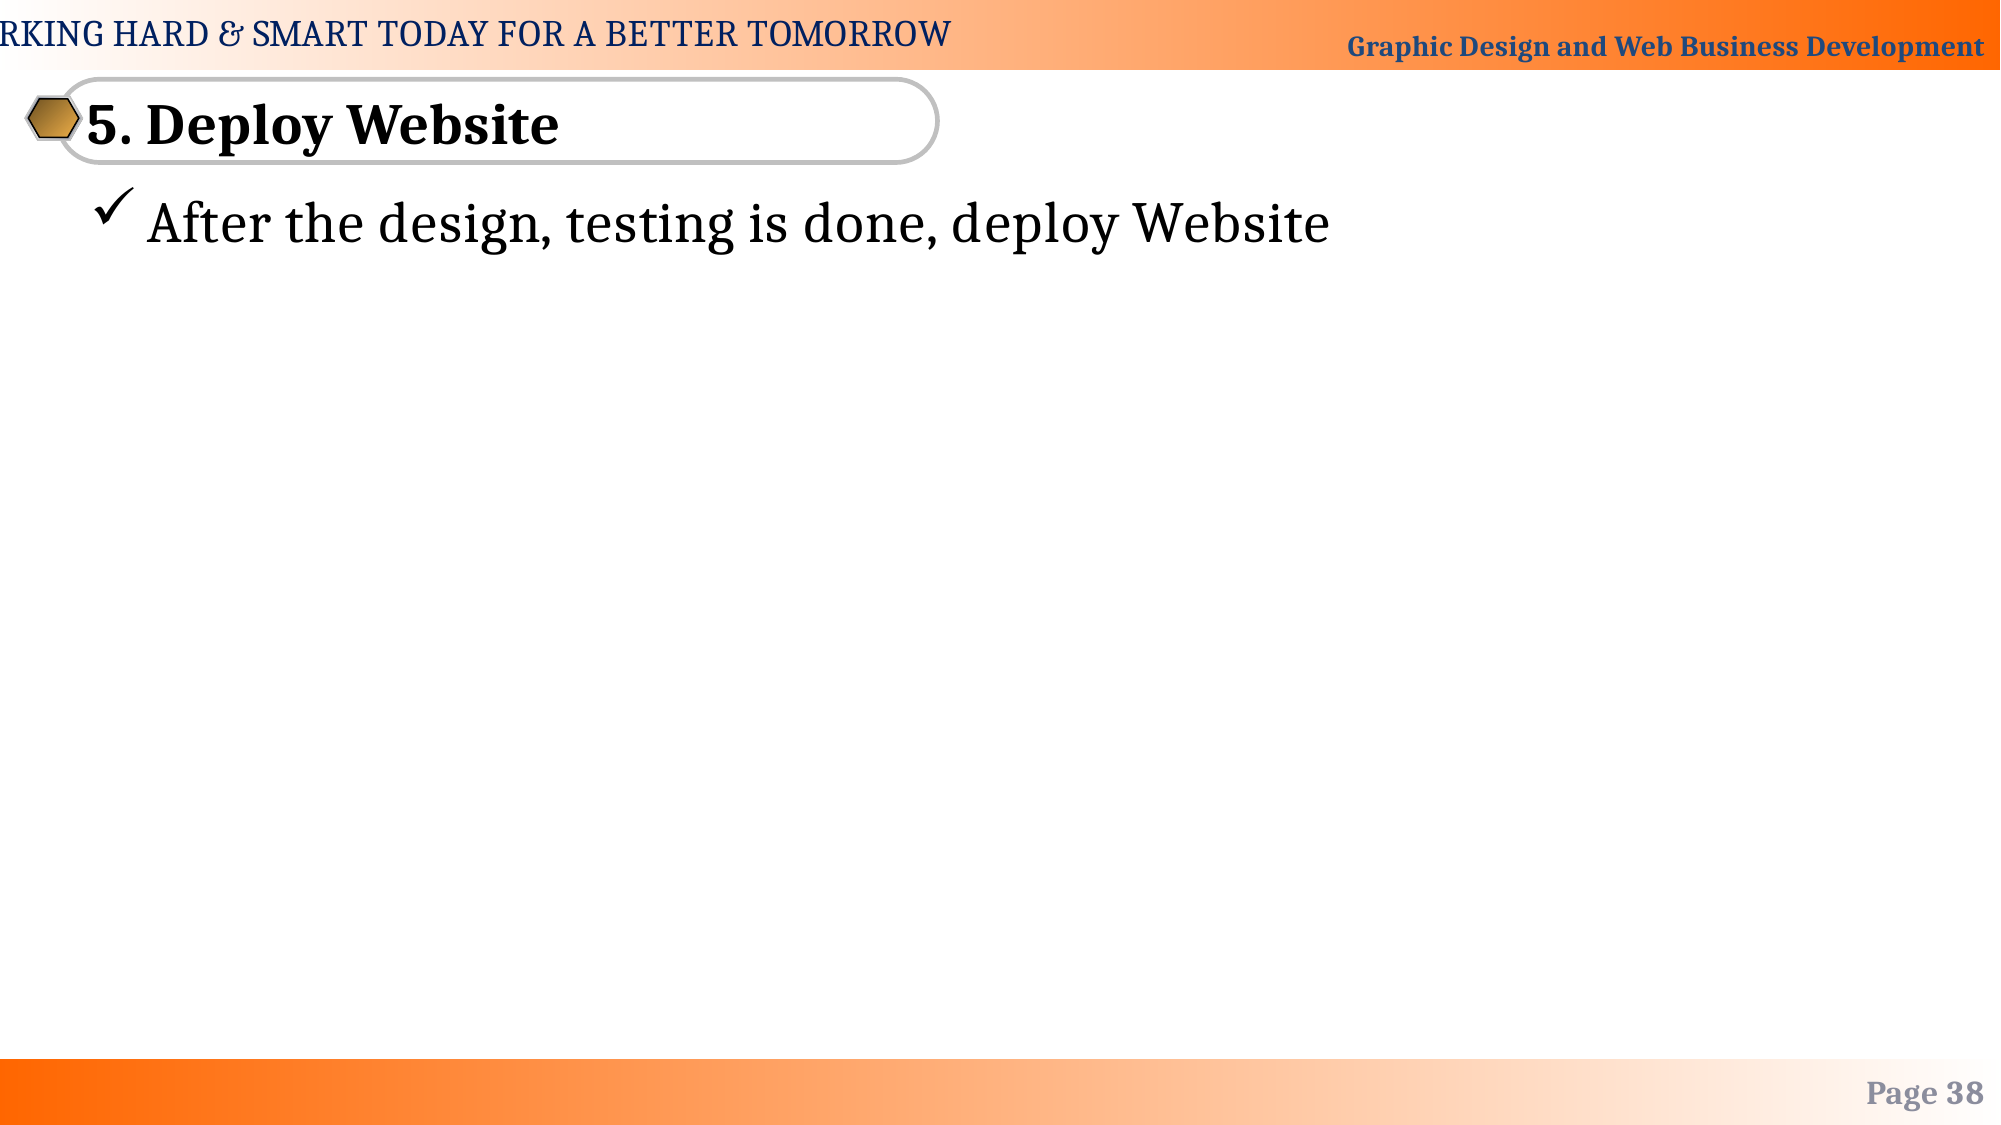

5. Deploy Website

After the design, testing is done, deploy Website
Page 38